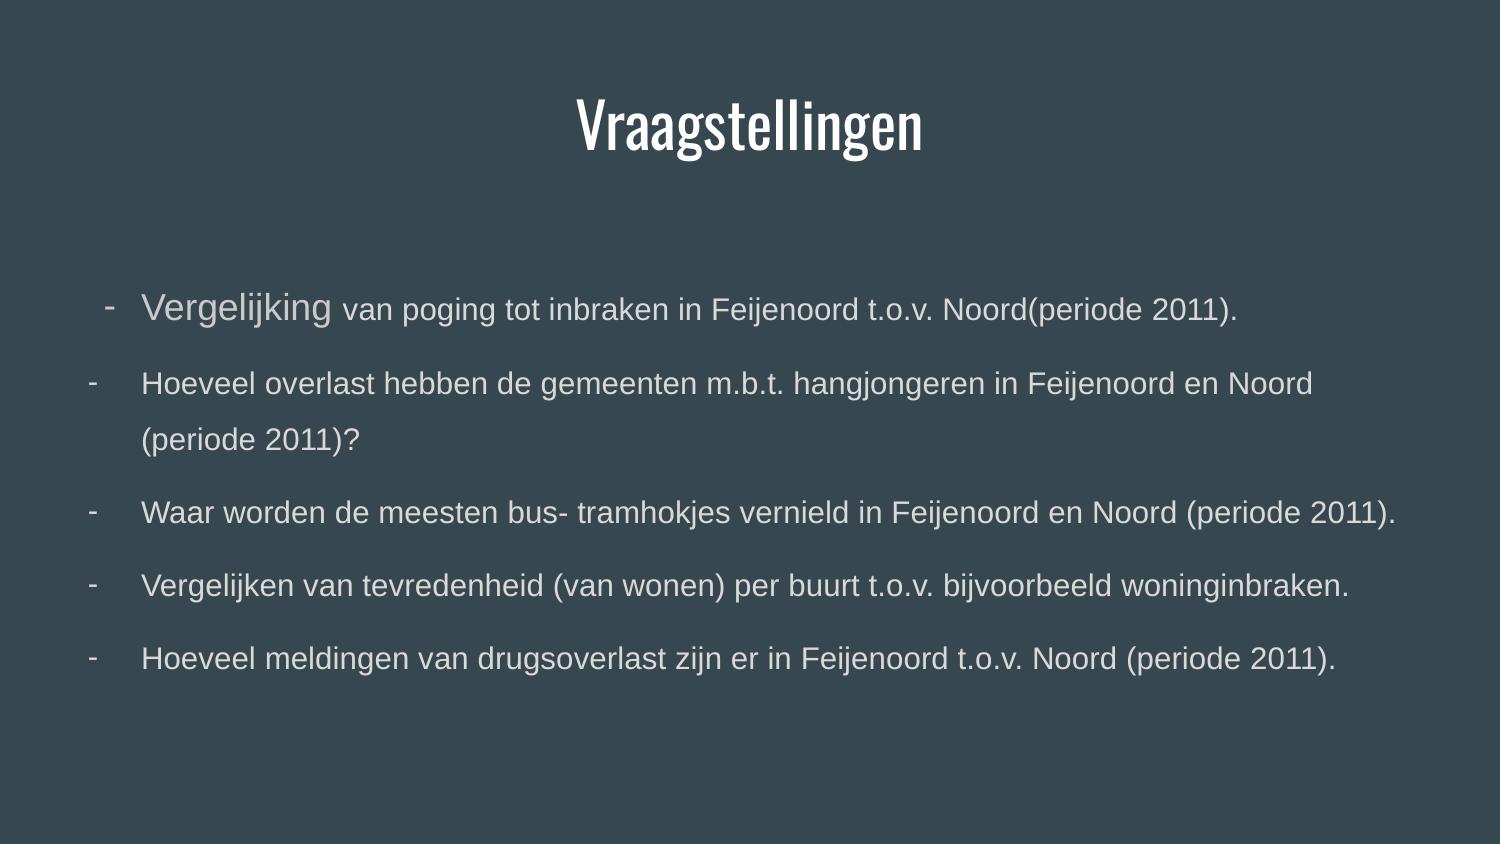

# Vraagstellingen

Vergelijking van poging tot inbraken in Feijenoord t.o.v. Noord(periode 2011).
Hoeveel overlast hebben de gemeenten m.b.t. hangjongeren in Feijenoord en Noord (periode 2011)?
Waar worden de meesten bus- tramhokjes vernield in Feijenoord en Noord (periode 2011).
Vergelijken van tevredenheid (van wonen) per buurt t.o.v. bijvoorbeeld woninginbraken.
Hoeveel meldingen van drugsoverlast zijn er in Feijenoord t.o.v. Noord (periode 2011).